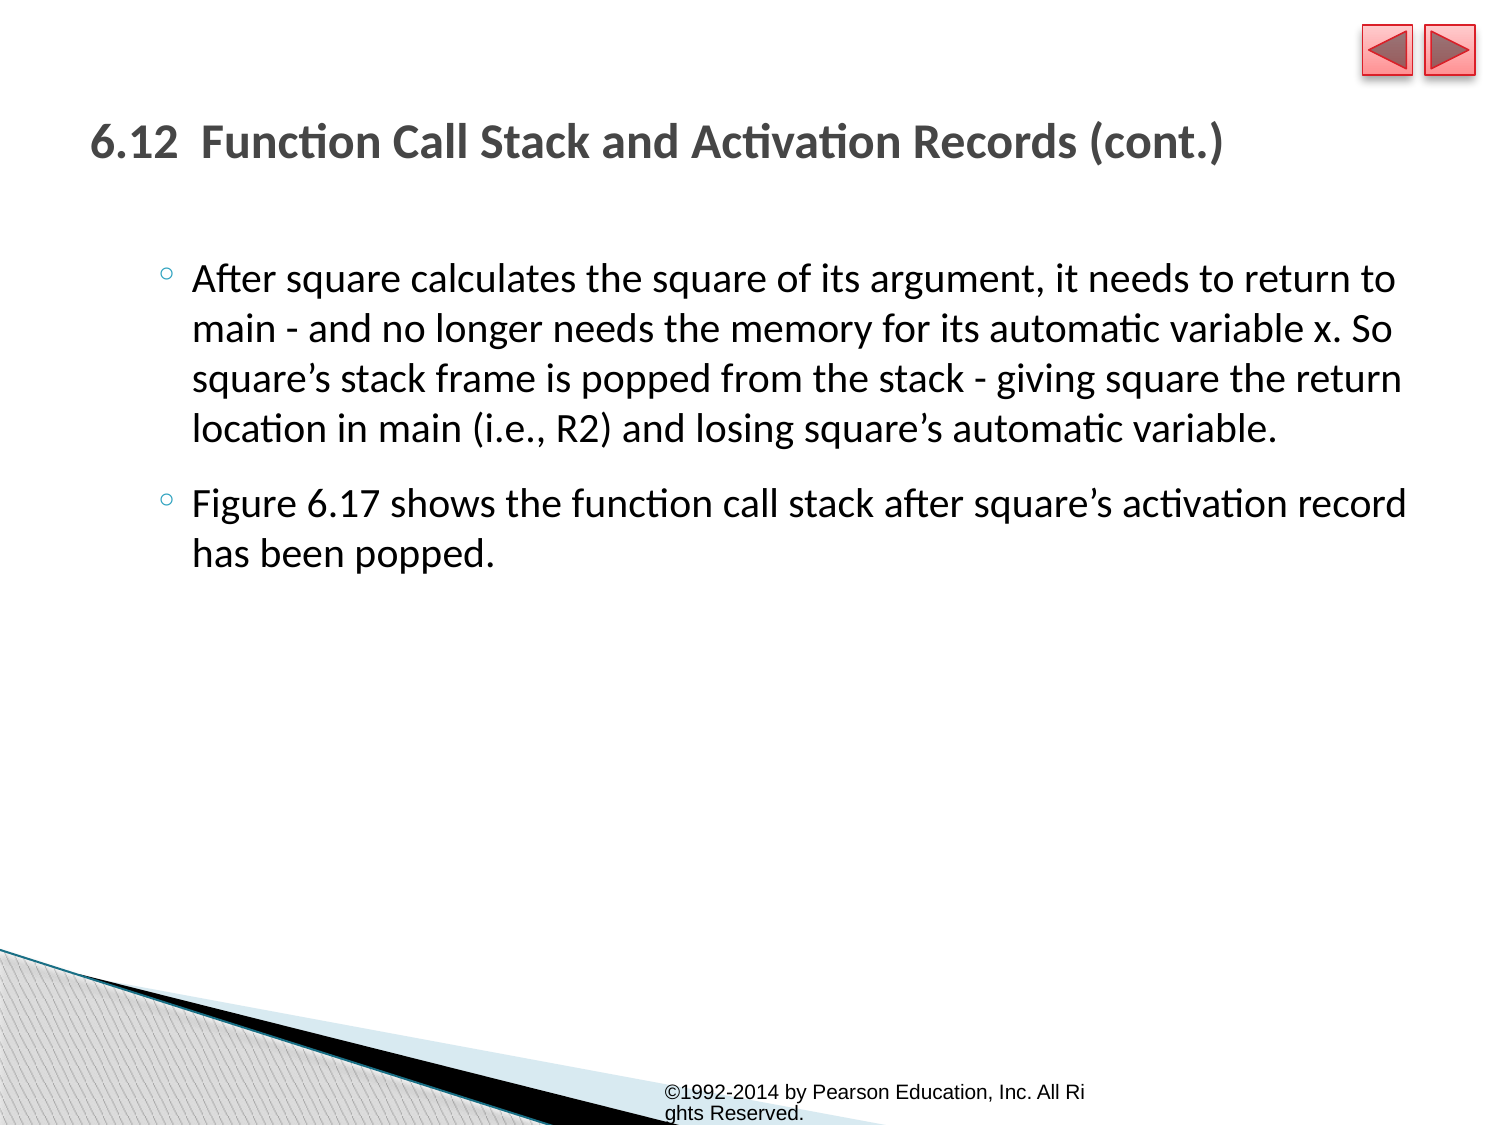

# 6.12  Function Call Stack and Activation Records (cont.)
After square calculates the square of its argument, it needs to return to main - and no longer needs the memory for its automatic variable x. So square’s stack frame is popped from the stack - giving square the return location in main (i.e., R2) and losing square’s automatic variable.
Figure 6.17 shows the function call stack after square’s activation record has been popped.
©1992-2014 by Pearson Education, Inc. All Rights Reserved.